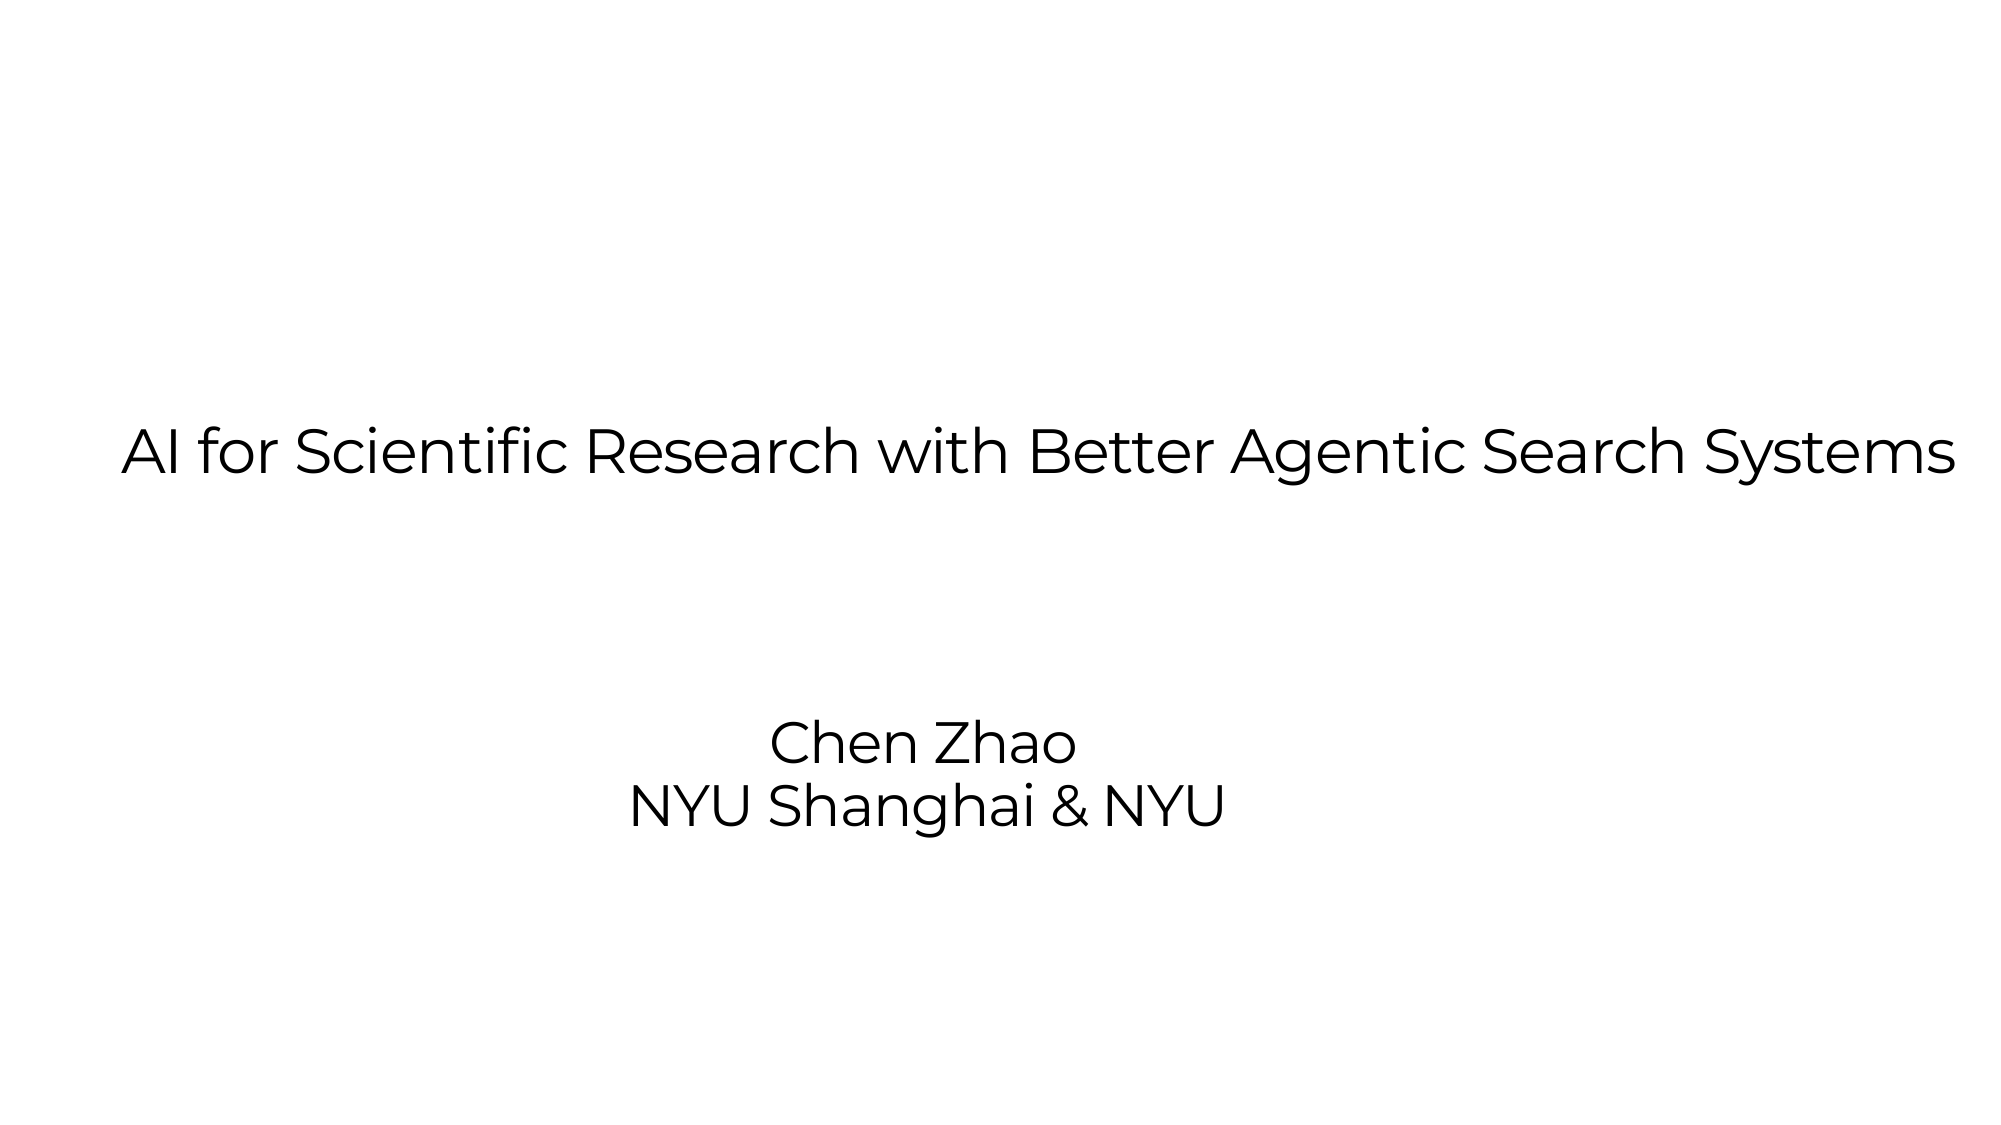

AI for Scientific Research with Better Agentic Search Systems
          Chen Zhao
NYU Shanghai & NYU